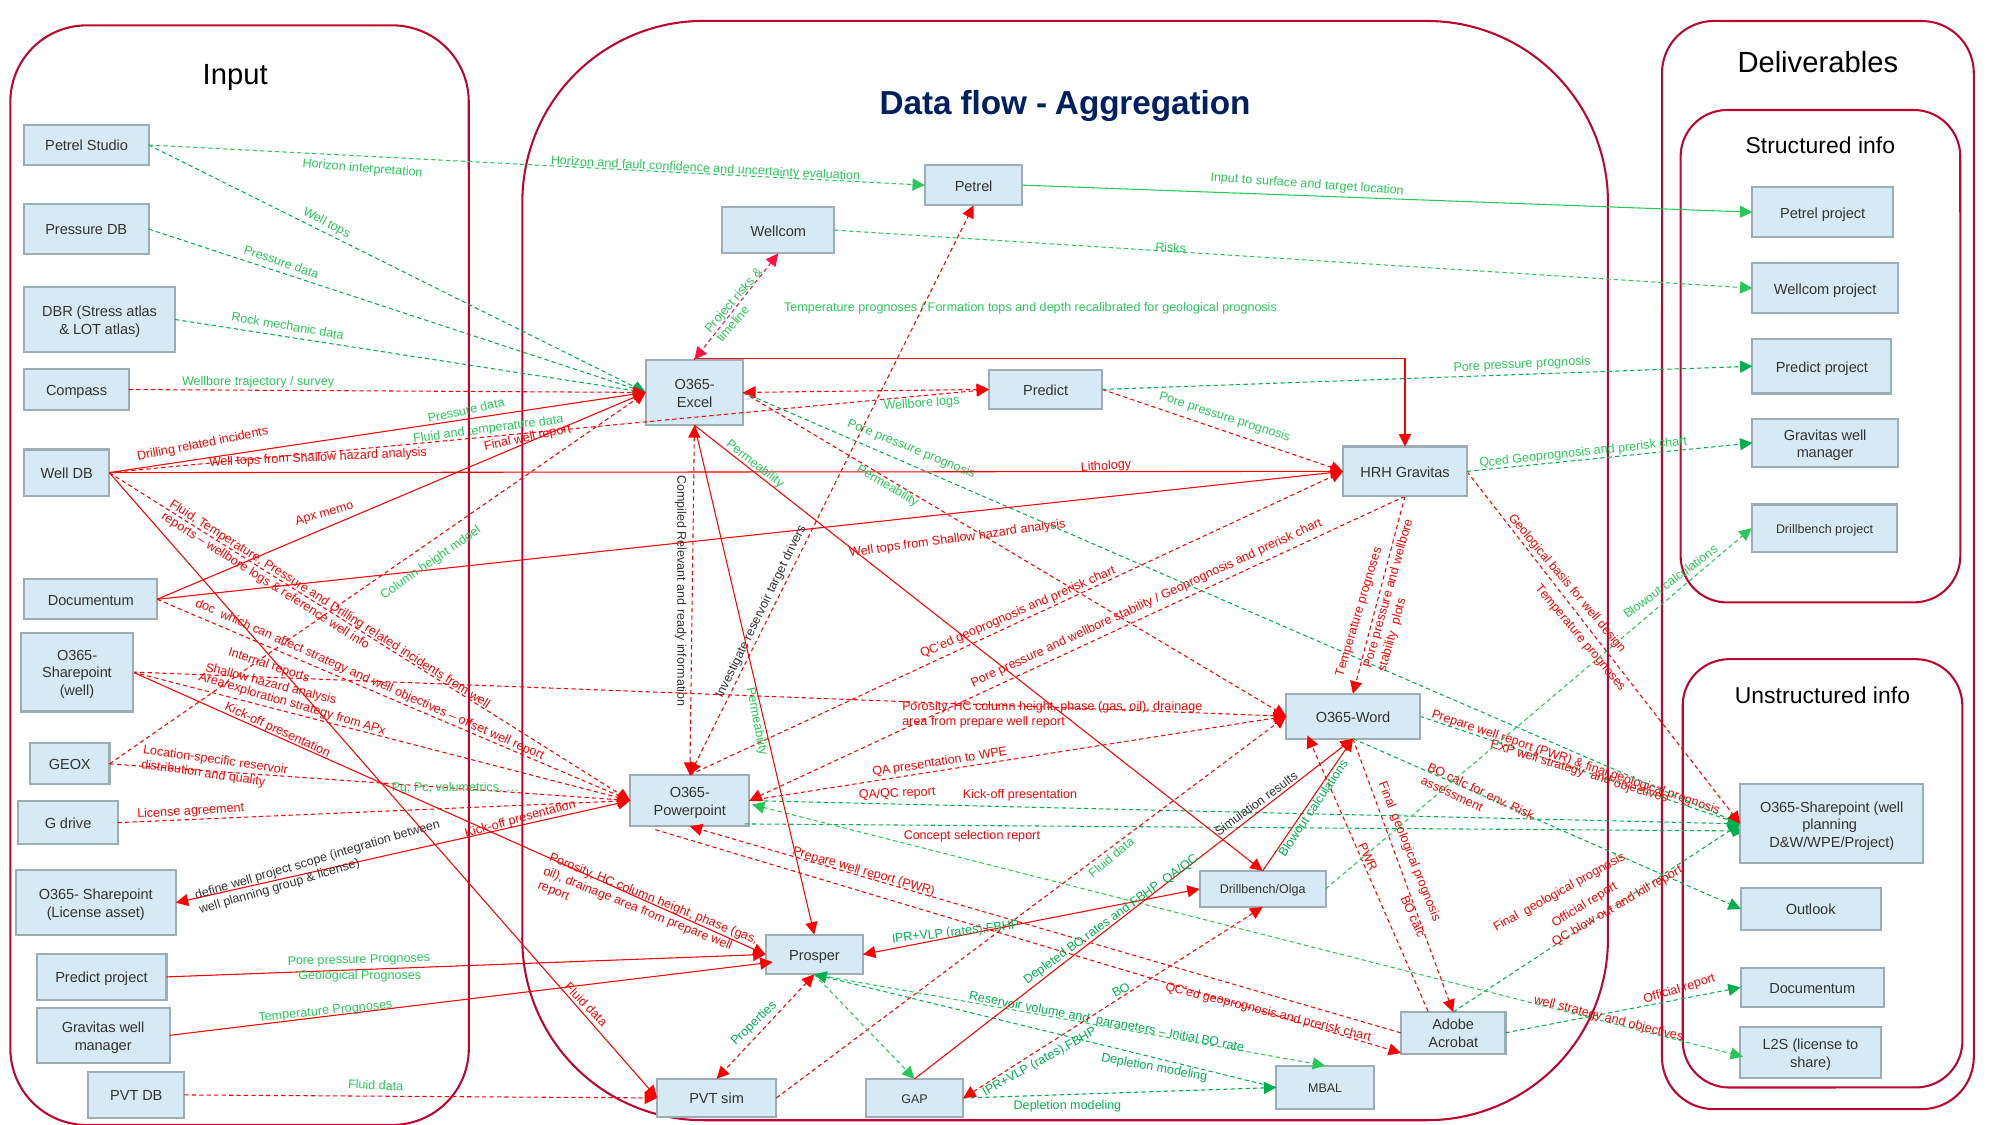

Data flow - Aggregation
Deliverables
Input
Structured info
Petrel Studio
Horizon and fault confidence and uncertainty evaluation
Horizon interpretation
Petrel
Input to surface and target location
Petrel project
Pressure DB
Wellcom
Well tops
Risks
Pressure data
Wellcom project
Project risks & timeline
DBR (Stress atlas & LOT atlas)
Temperature prognoses / Formation tops and depth recalibrated for geological prognosis
Rock mechanic data
Predict project
Pore pressure prognosis
O365-Excel
Wellbore trajectory / survey
Compass
Predict
Wellbore logs
Pressure data
Pore pressure prognosis
Fluid and temperature data
Gravitas well manager
Final well report
Drilling related incidents
Pore pressure prognosis
Qced Geoprognosis and prerisk chart
Well tops from Shallow hazard analysis
HRH Gravitas
Well DB
Lithology
Permeability
Permeability
Apx memo
Drillbench project
Well tops from Shallow hazard analysis
Column height mdoel
QC’ed geoprognosis and prerisk chart
Temperature prognoses
Blowout calculations
Investigate reservoir target drivers
Pore pressure and wellbore stability  plots
Geological basis for well design
Compiled Relevant and ready information
Documentum
Pore pressure and wellbore stability / Geoprognosis and prerisk chart
Fluid, Temperature, Pressure and Drilling related incidents from well reports – wellbore logs & reference well info
O365-Sharepoint (well)
Temperature prognoses
Internal reports
Unstructured info
doc  which can affect strategy and well objectives – offset well report
Shallow hazard analysis
Porosity, HC column height, phase (gas, oil), drainage area from prepare well report
O365-Word
Area/exploration strategy from APx
Permeability
Kick-off presentation
QA presentation to WPE
GEOX
Location-specific reservoir distribution and quality
Prepare well report (PWR) & final geological prognosis
EXP well strategy  and objectives
Pg, Pc, volumetrics, …
O365-Powerpoint
QA/QC report
Kick-off presentation
BO calc for env. Risk assessment
Simulation results
O365-Sharepoint (well planning  D&W/WPE/Project)
Blowout calculations
License agreement
Kick-off presentation
G drive
Concept selection report
Fluid data
define well project scope (integration between well planning group & license)
Final  geological prognosis
PWR
Final  geological prognosis
Prepare well report (PWR)
O365- Sharepoint (License asset)
Drillbench/Olga
Porosity, HC column height, phase (gas, oil), drainage area from prepare well report
QC blow out and kill report
Outlook
Official report
Depleted BO rates and FBHP  QA/QC
BO calc
IPR+VLP (rates),FBHP
Prosper
Pore pressure Prognoses
Predict project
Geological Prognoses
Documentum
Official report
BO
Temperature Prognoses
Fluid data
QC’ed geoprognosis and prerisk chart
Properties
well strategy and objectives
Gravitas well manager
 Reservoir volume and  paraneters – Initial BO rate
Adobe Acrobat
L2S (license to share)
IPR+VLP (rates),FBHP
Depletion modeling
MBAL
Fluid data
PVT DB
PVT sim
GAP
Depletion modeling